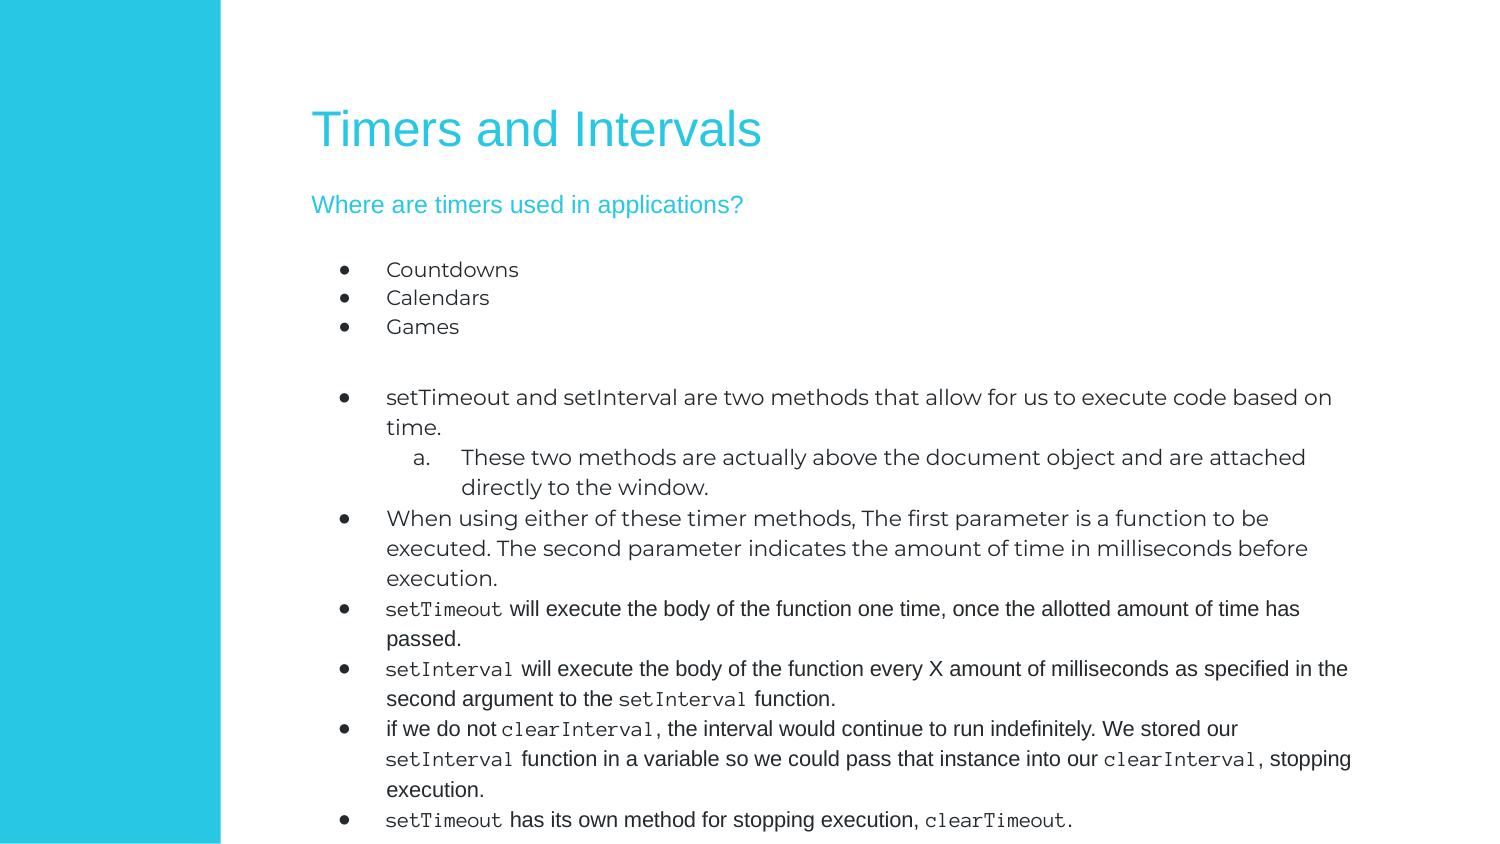

# Timers and Intervals
Where are timers used in applications?

Countdowns
Calendars
Games

setTimeout and setInterval are two methods that allow for us to execute code based on time.
These two methods are actually above the document object and are attached directly to the window.
When using either of these timer methods, The first parameter is a function to be executed. The second parameter indicates the amount of time in milliseconds before execution.
setTimeout will execute the body of the function one time, once the allotted amount of time has passed.
setInterval will execute the body of the function every X amount of milliseconds as specified in the second argument to the setInterval function.
if we do not clearInterval, the interval would continue to run indefinitely. We stored our setInterval function in a variable so we could pass that instance into our clearInterval, stopping execution.
setTimeout has its own method for stopping execution, clearTimeout.